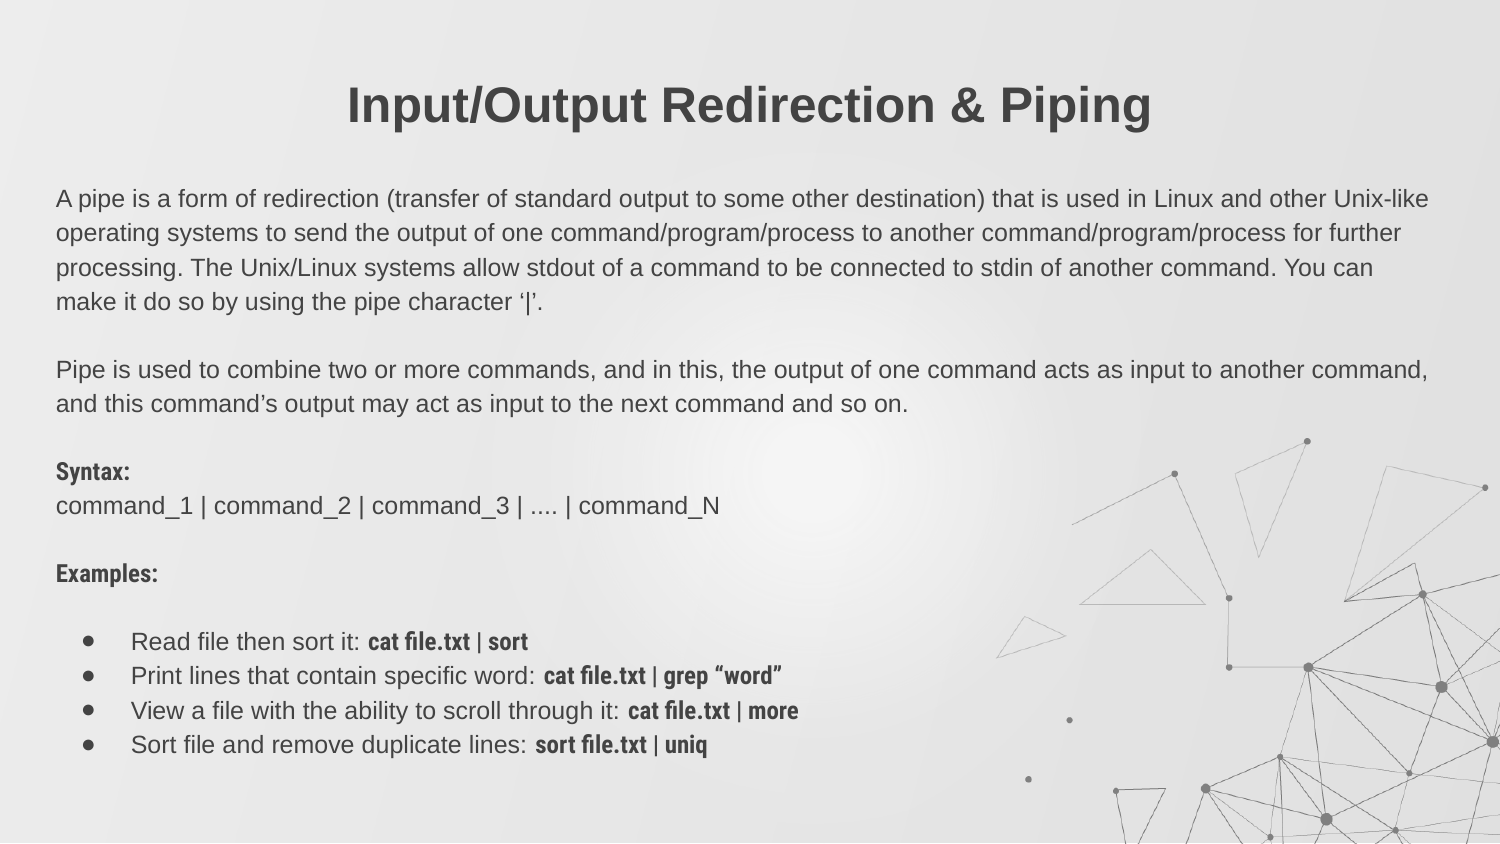

# Input/Output Redirection & Piping

A pipe is a form of redirection (transfer of standard output to some other destination) that is used in Linux and other Unix-like operating systems to send the output of one command/program/process to another command/program/process for further processing. The Unix/Linux systems allow stdout of a command to be connected to stdin of another command. You can make it do so by using the pipe character ‘|’.
Pipe is used to combine two or more commands, and in this, the output of one command acts as input to another command, and this command’s output may act as input to the next command and so on.
Syntax:
command_1 | command_2 | command_3 | .... | command_N
Examples:
Read file then sort it: cat file.txt | sort
Print lines that contain specific word: cat file.txt | grep “word”
View a file with the ability to scroll through it: cat file.txt | more
Sort file and remove duplicate lines: sort file.txt | uniq